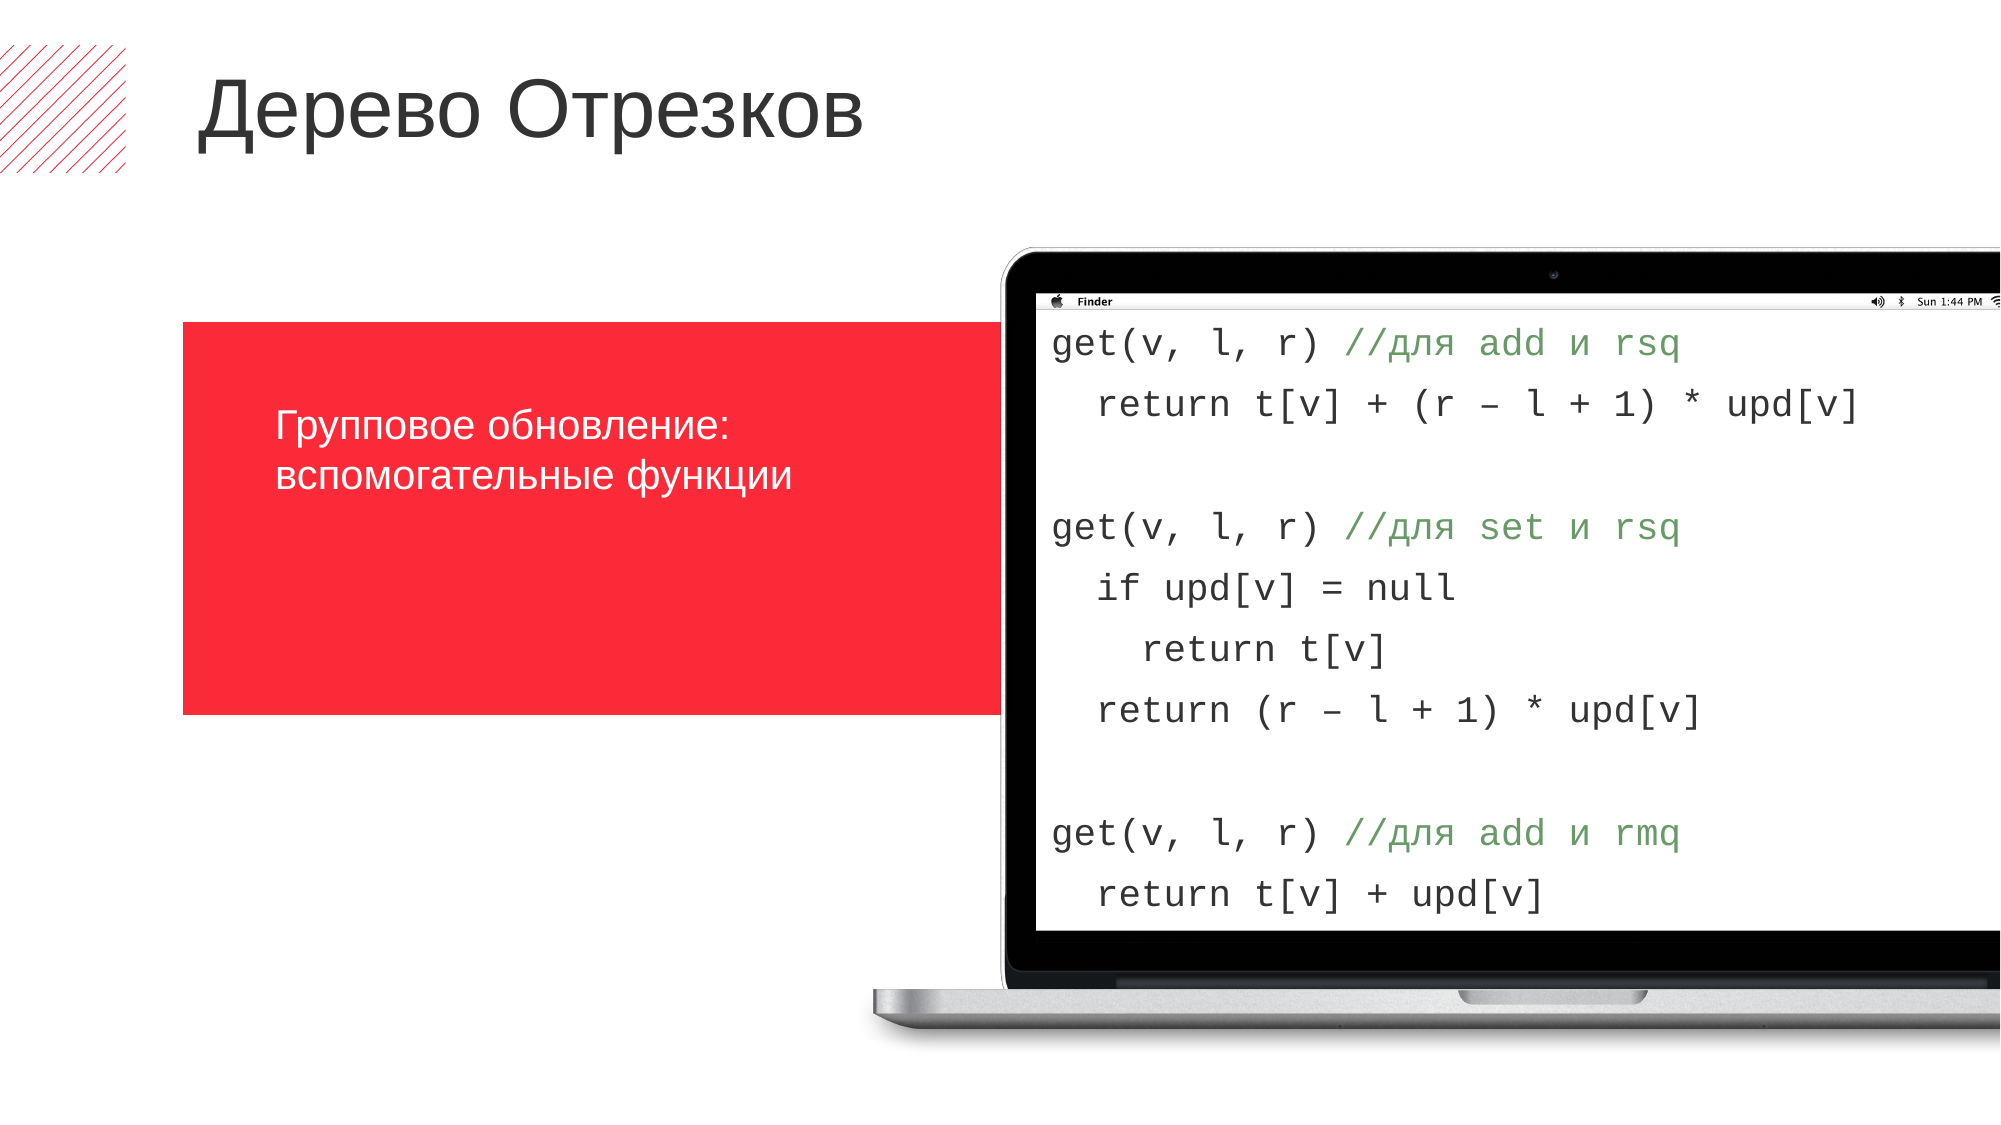

Дерево Отрезков
get(v, l, r) //для add и rsq
  return t[v] + (r – l + 1) * upd[v]

get(v, l, r) //для set и rsq
  if upd[v] = null
    return t[v]
  return (r – l + 1) * upd[v]

get(v, l, r) //для add и rmq
  return t[v] + upd[v]
Групповое обновление: вспомогательные функции